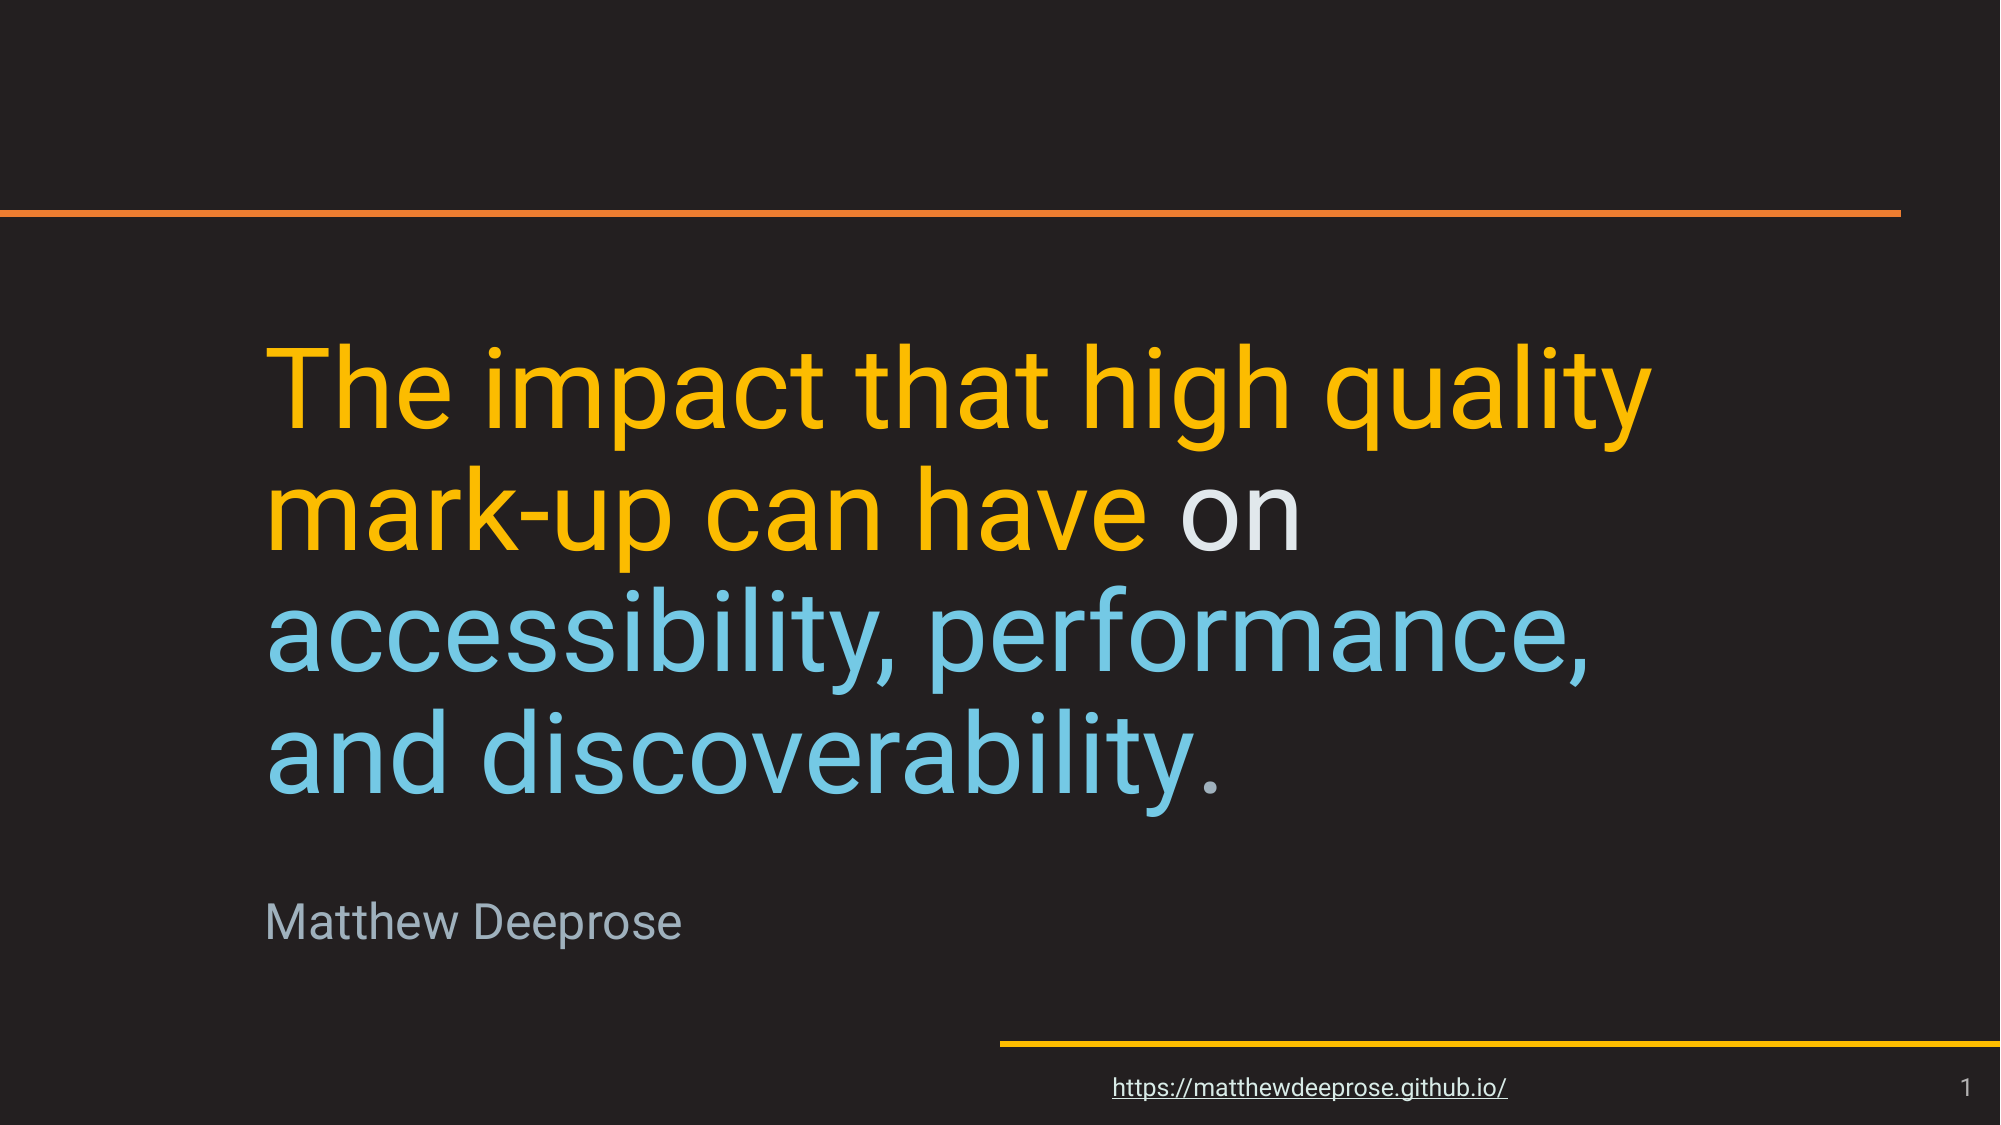

# The impact that high quality mark-up can have on accessibility, performance, and discoverability.
Matthew Deeprose
1
https://matthewdeeprose.github.io/